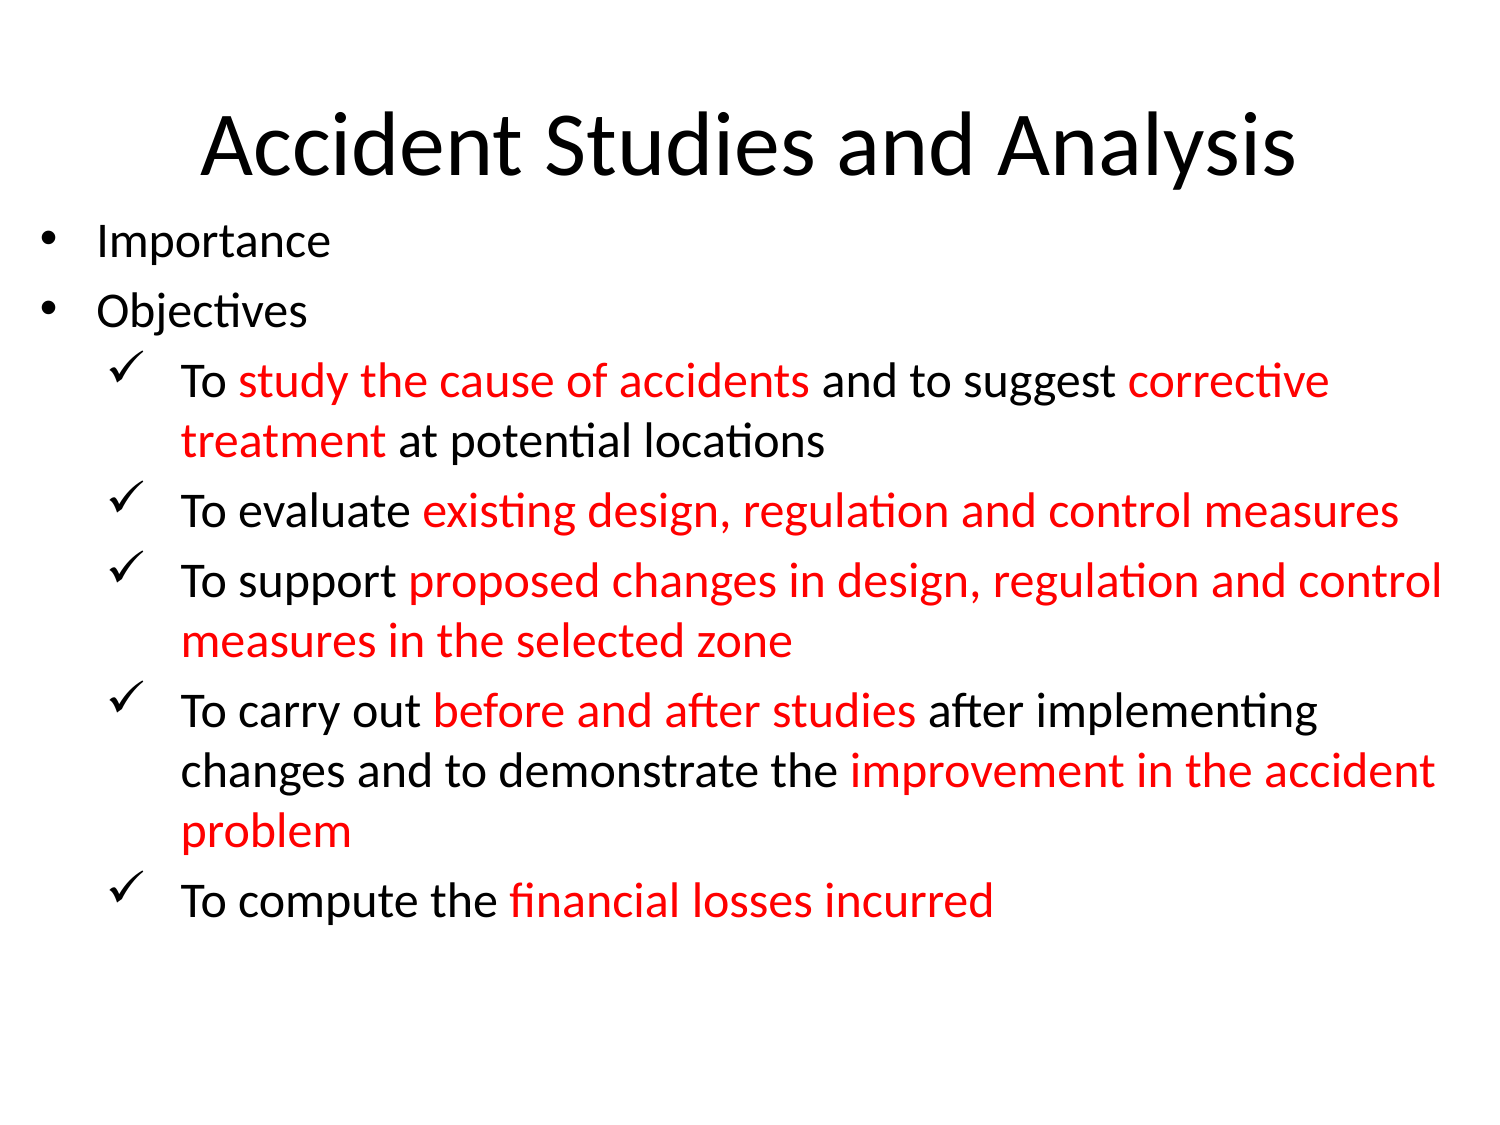

# Accident Studies and Analysis
Importance
Objectives
To study the cause of accidents and to suggest corrective treatment at potential locations
To evaluate existing design, regulation and control measures
To support proposed changes in design, regulation and control measures in the selected zone
To carry out before and after studies after implementing changes and to demonstrate the improvement in the accident problem
To compute the financial losses incurred